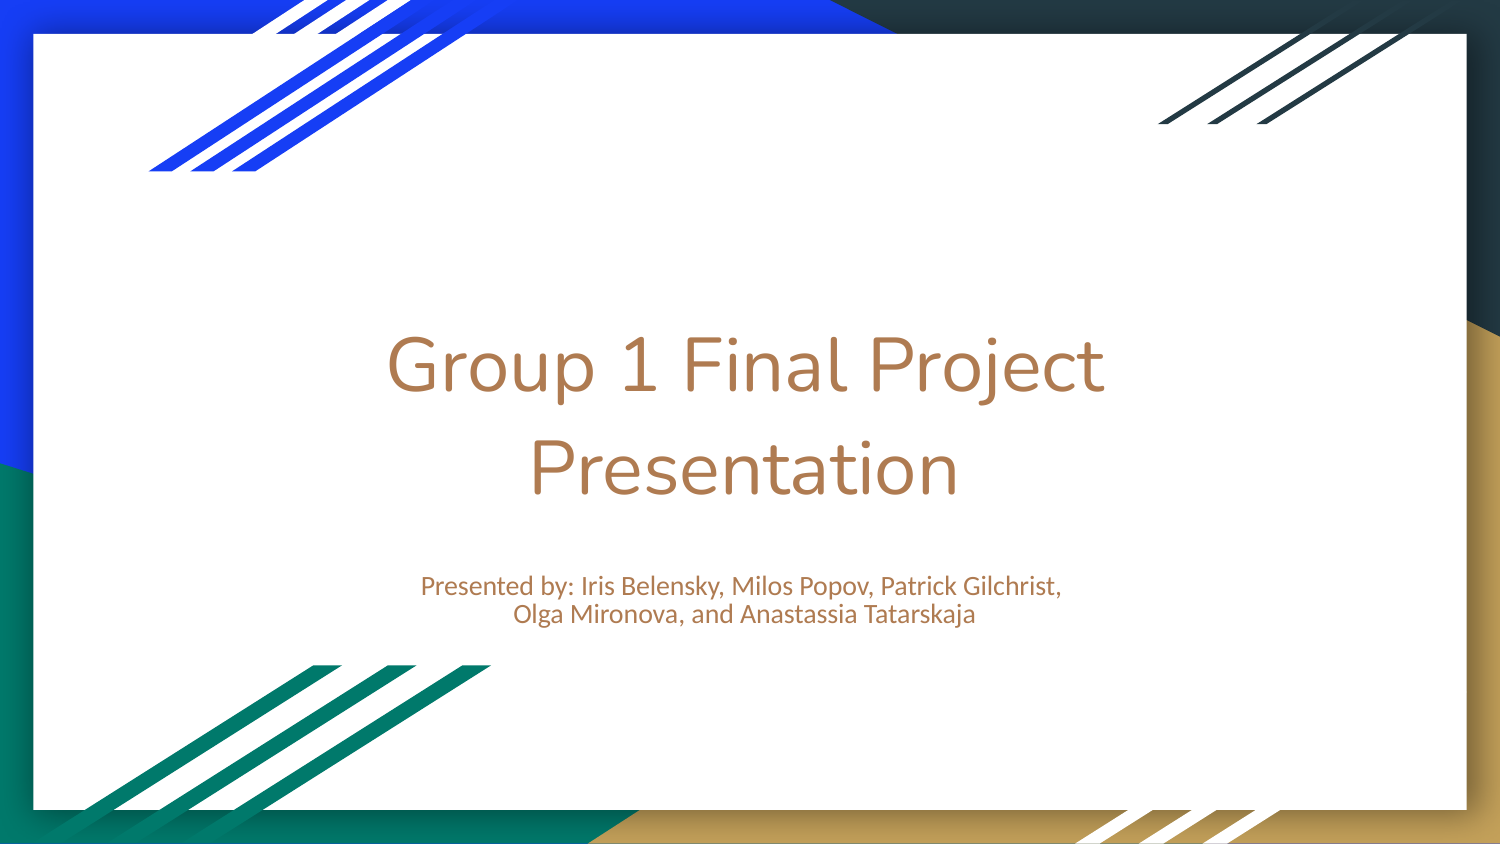

# Group 1 Final Project Presentation
Presented by: Iris Belensky, Milos Popov, Patrick Gilchrist,
Olga Mironova, and Anastassia Tatarskaja